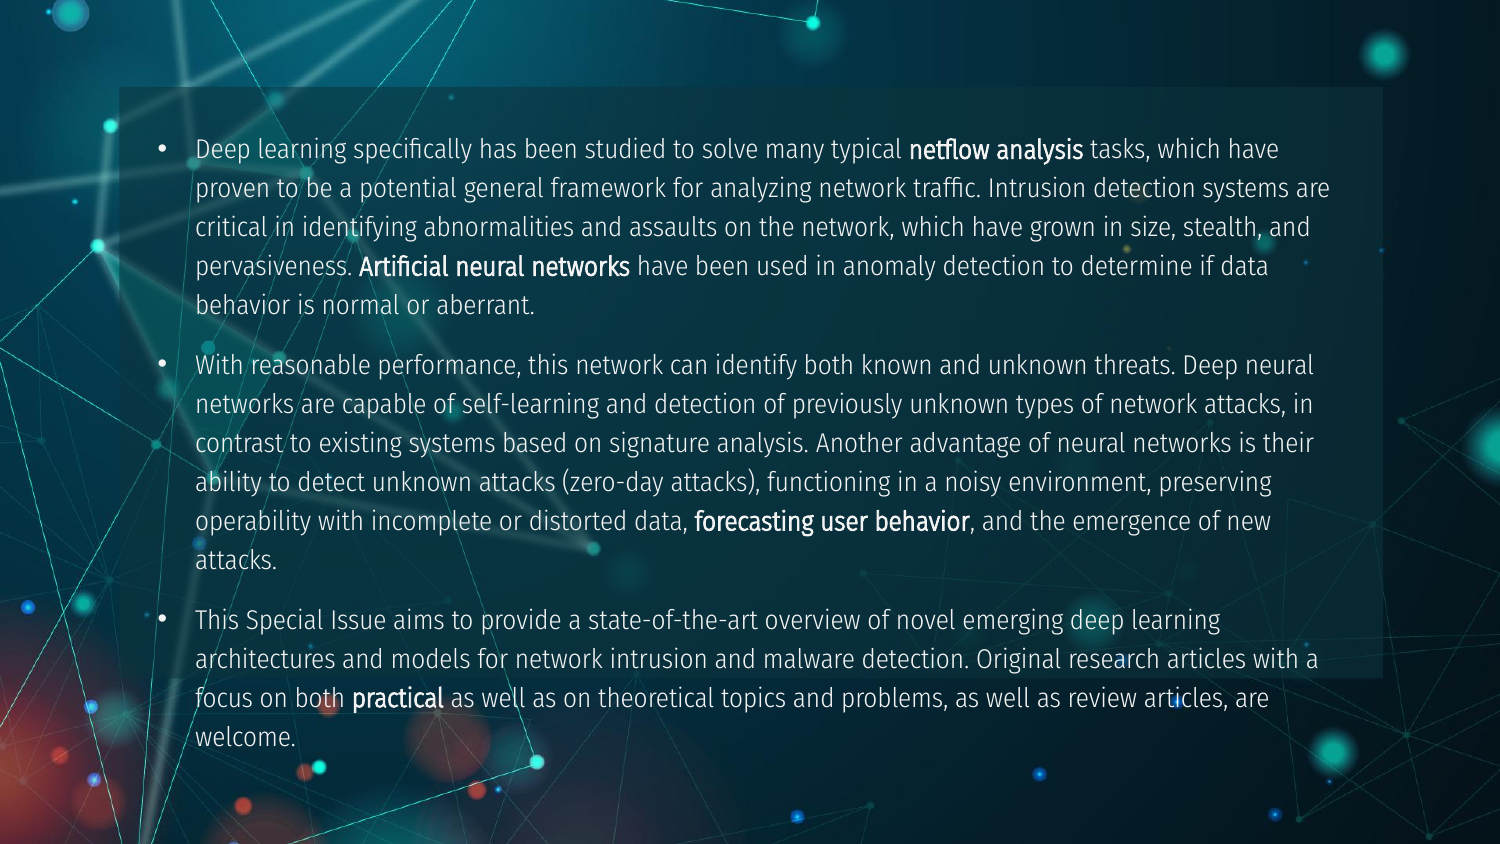

Deep learning specifically has been studied to solve many typical netflow analysis tasks, which have proven to be a potential general framework for analyzing network traffic. Intrusion detection systems are critical in identifying abnormalities and assaults on the network, which have grown in size, stealth, and pervasiveness. Artificial neural networks have been used in anomaly detection to determine if data behavior is normal or aberrant.
With reasonable performance, this network can identify both known and unknown threats. Deep neural networks are capable of self-learning and detection of previously unknown types of network attacks, in contrast to existing systems based on signature analysis. Another advantage of neural networks is their ability to detect unknown attacks (zero-day attacks), functioning in a noisy environment, preserving operability with incomplete or distorted data, forecasting user behavior, and the emergence of new attacks.
This Special Issue aims to provide a state-of-the-art overview of novel emerging deep learning architectures and models for network intrusion and malware detection. Original research articles with a focus on both practical as well as on theoretical topics and problems, as well as review articles, are welcome.